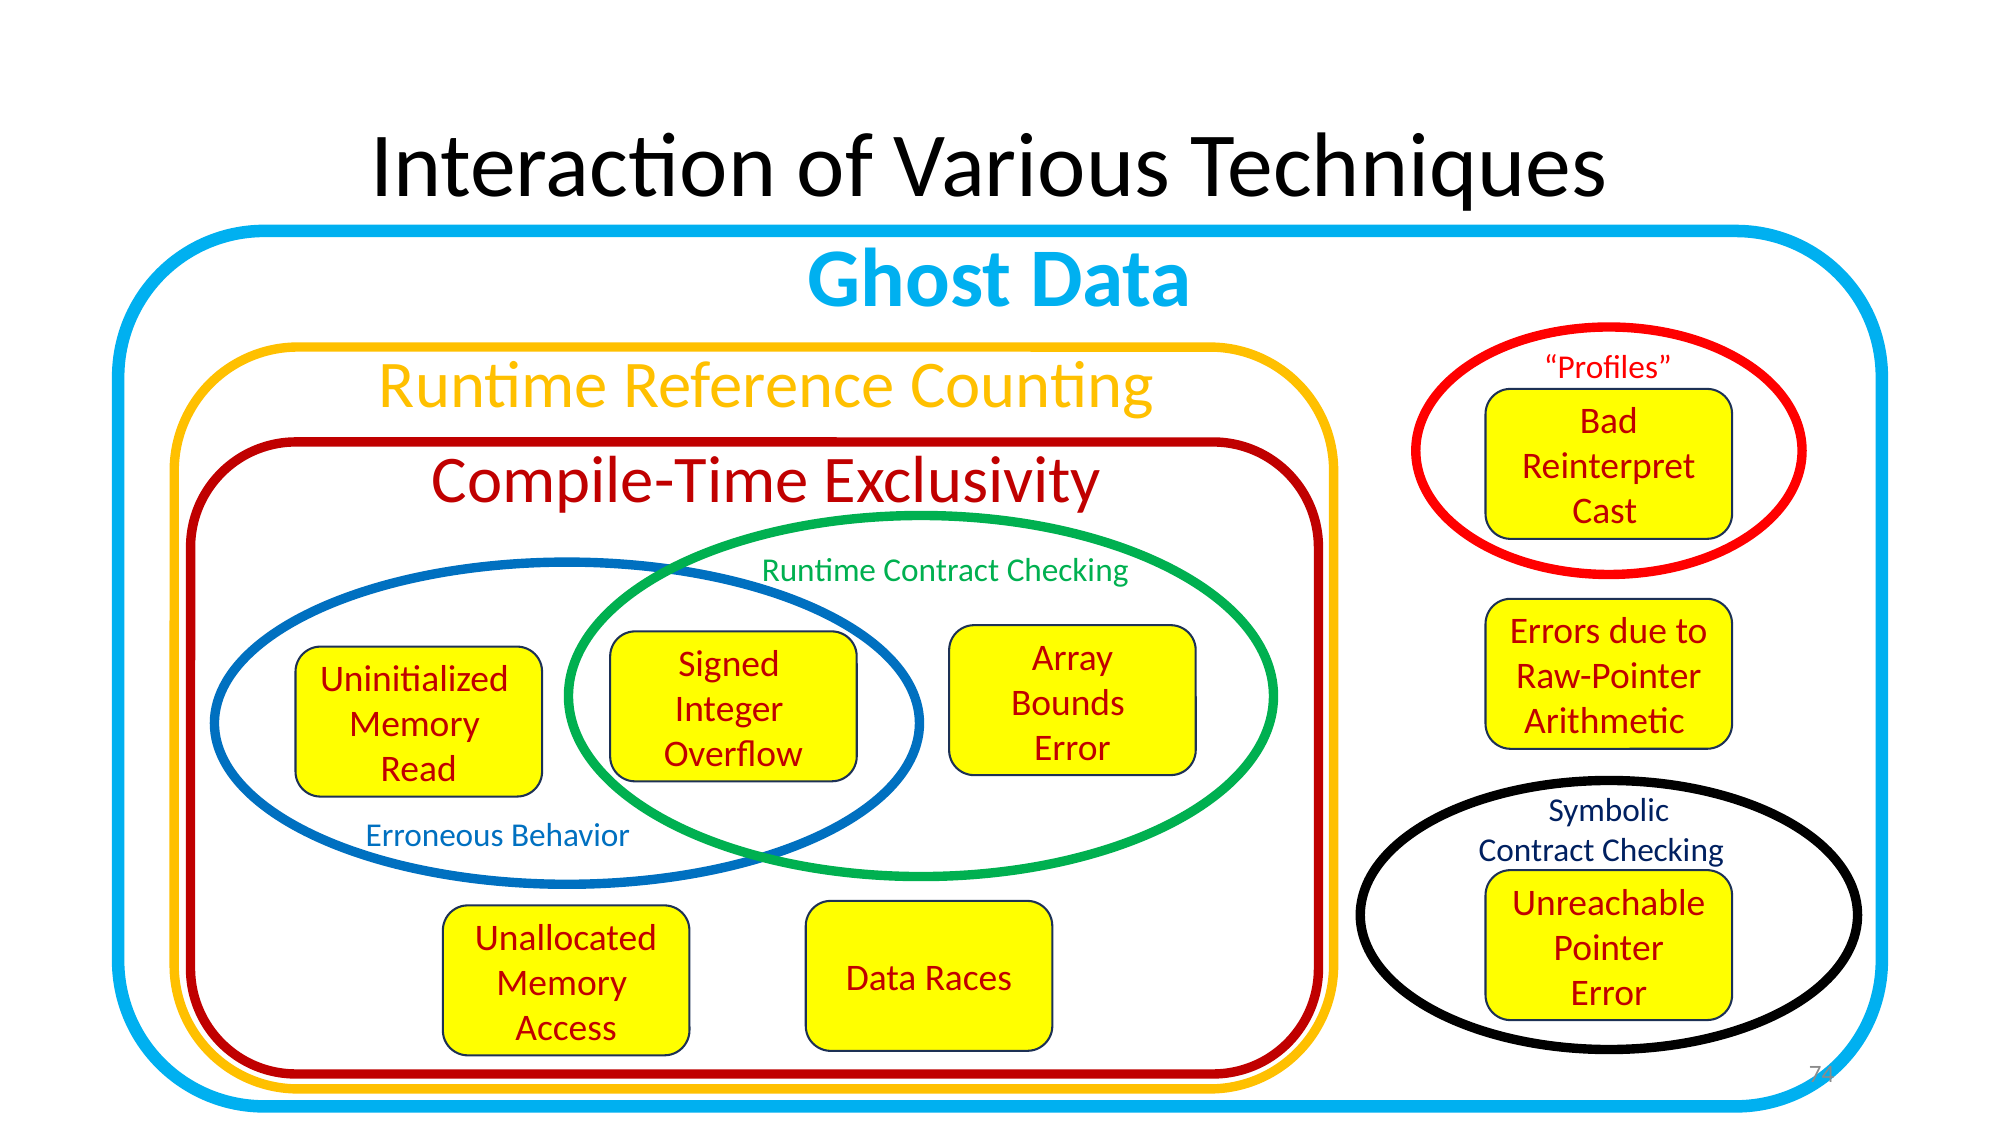

# Interaction of Various Techniques
Ghost Data

Runtime Reference Counting
“Profiles”

Bad Reinterpret
Cast
Compile-Time Exclusivity

Runtime Contract Checking

Errors due to
Raw-Pointer Arithmetic
Array
Bounds
Error
Signed
Integer
Overflow
Uninitialized
Memory
Read

Symbolic
Contract Checking
Erroneous Behavior
Unreachable Pointer
Error
Data Races
Unallocated
Memory
Access
74